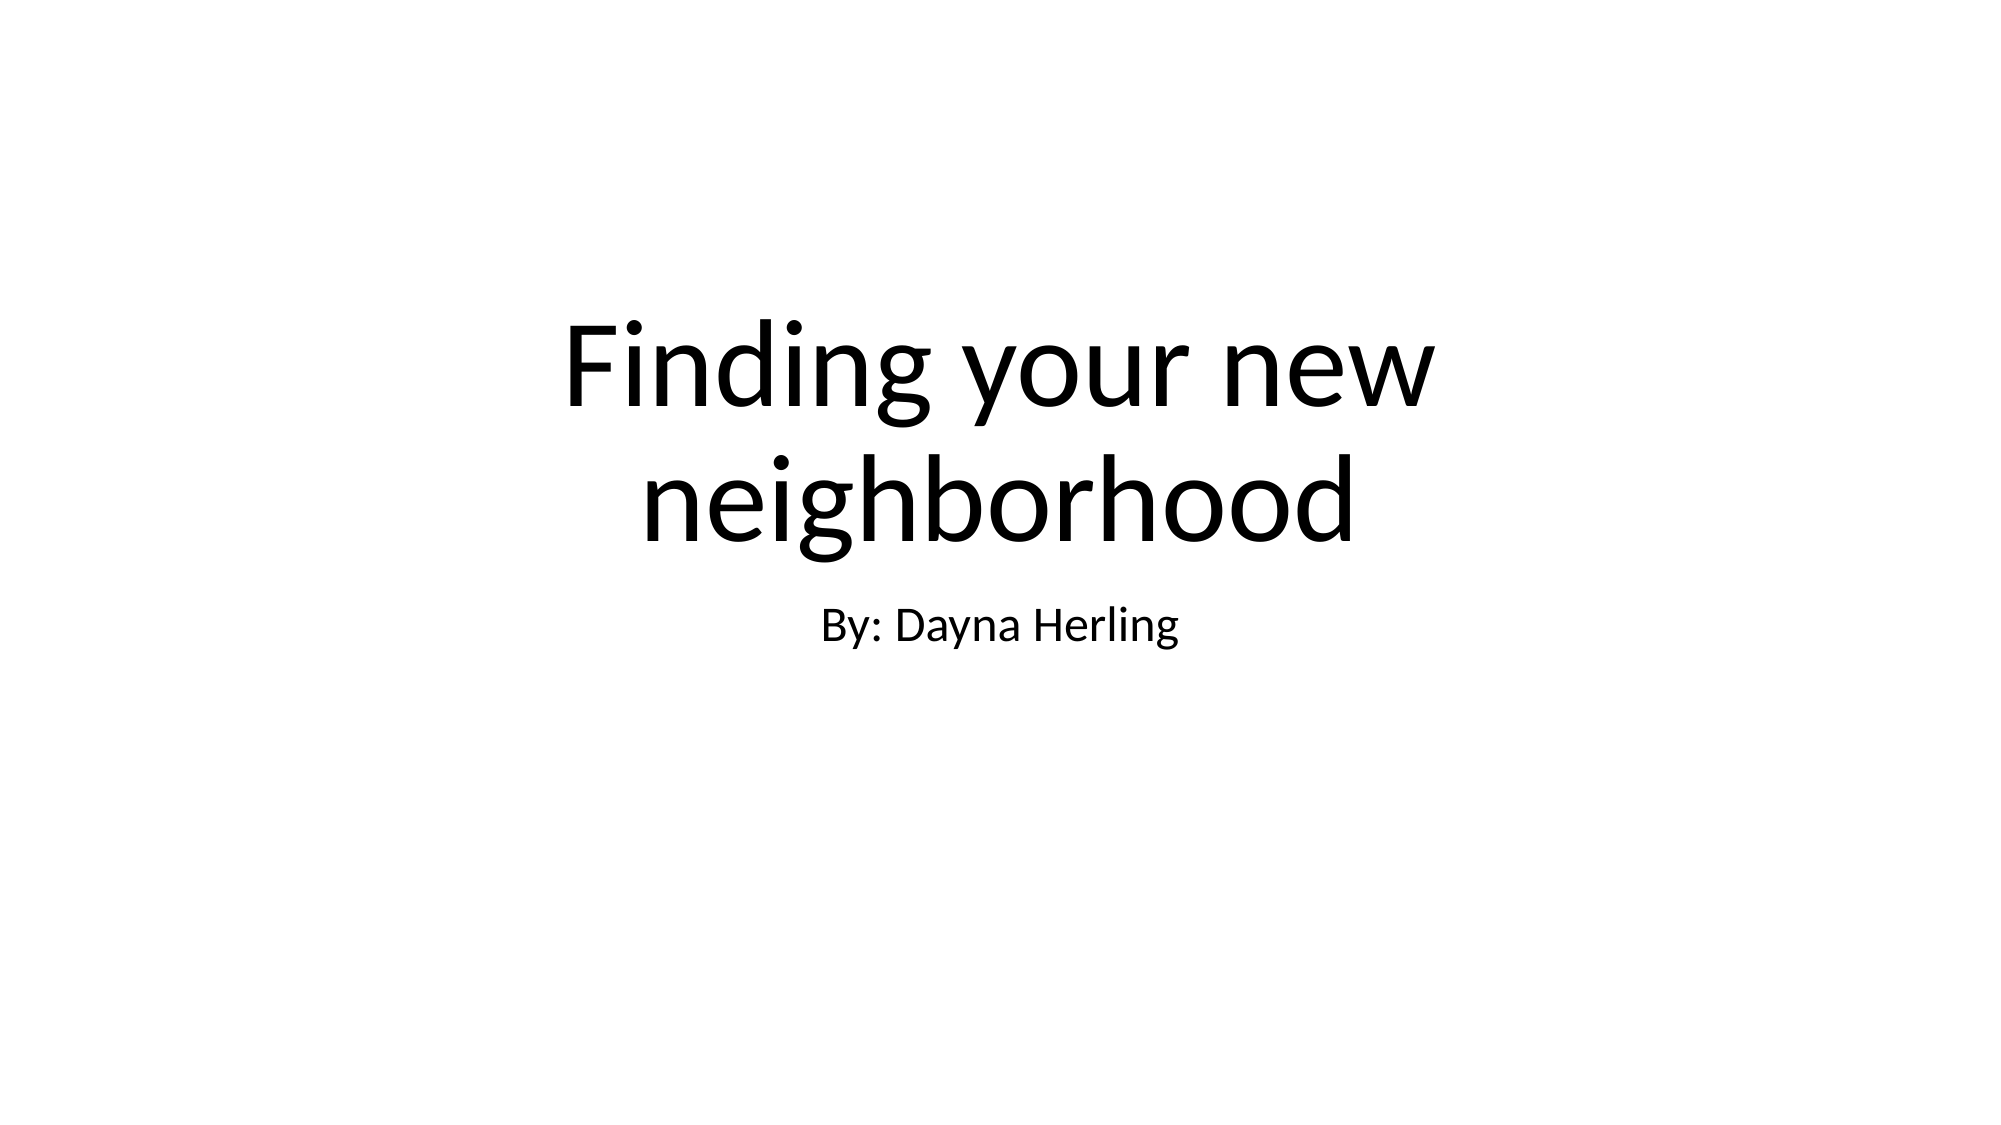

# Finding your new neighborhood
By: Dayna Herling